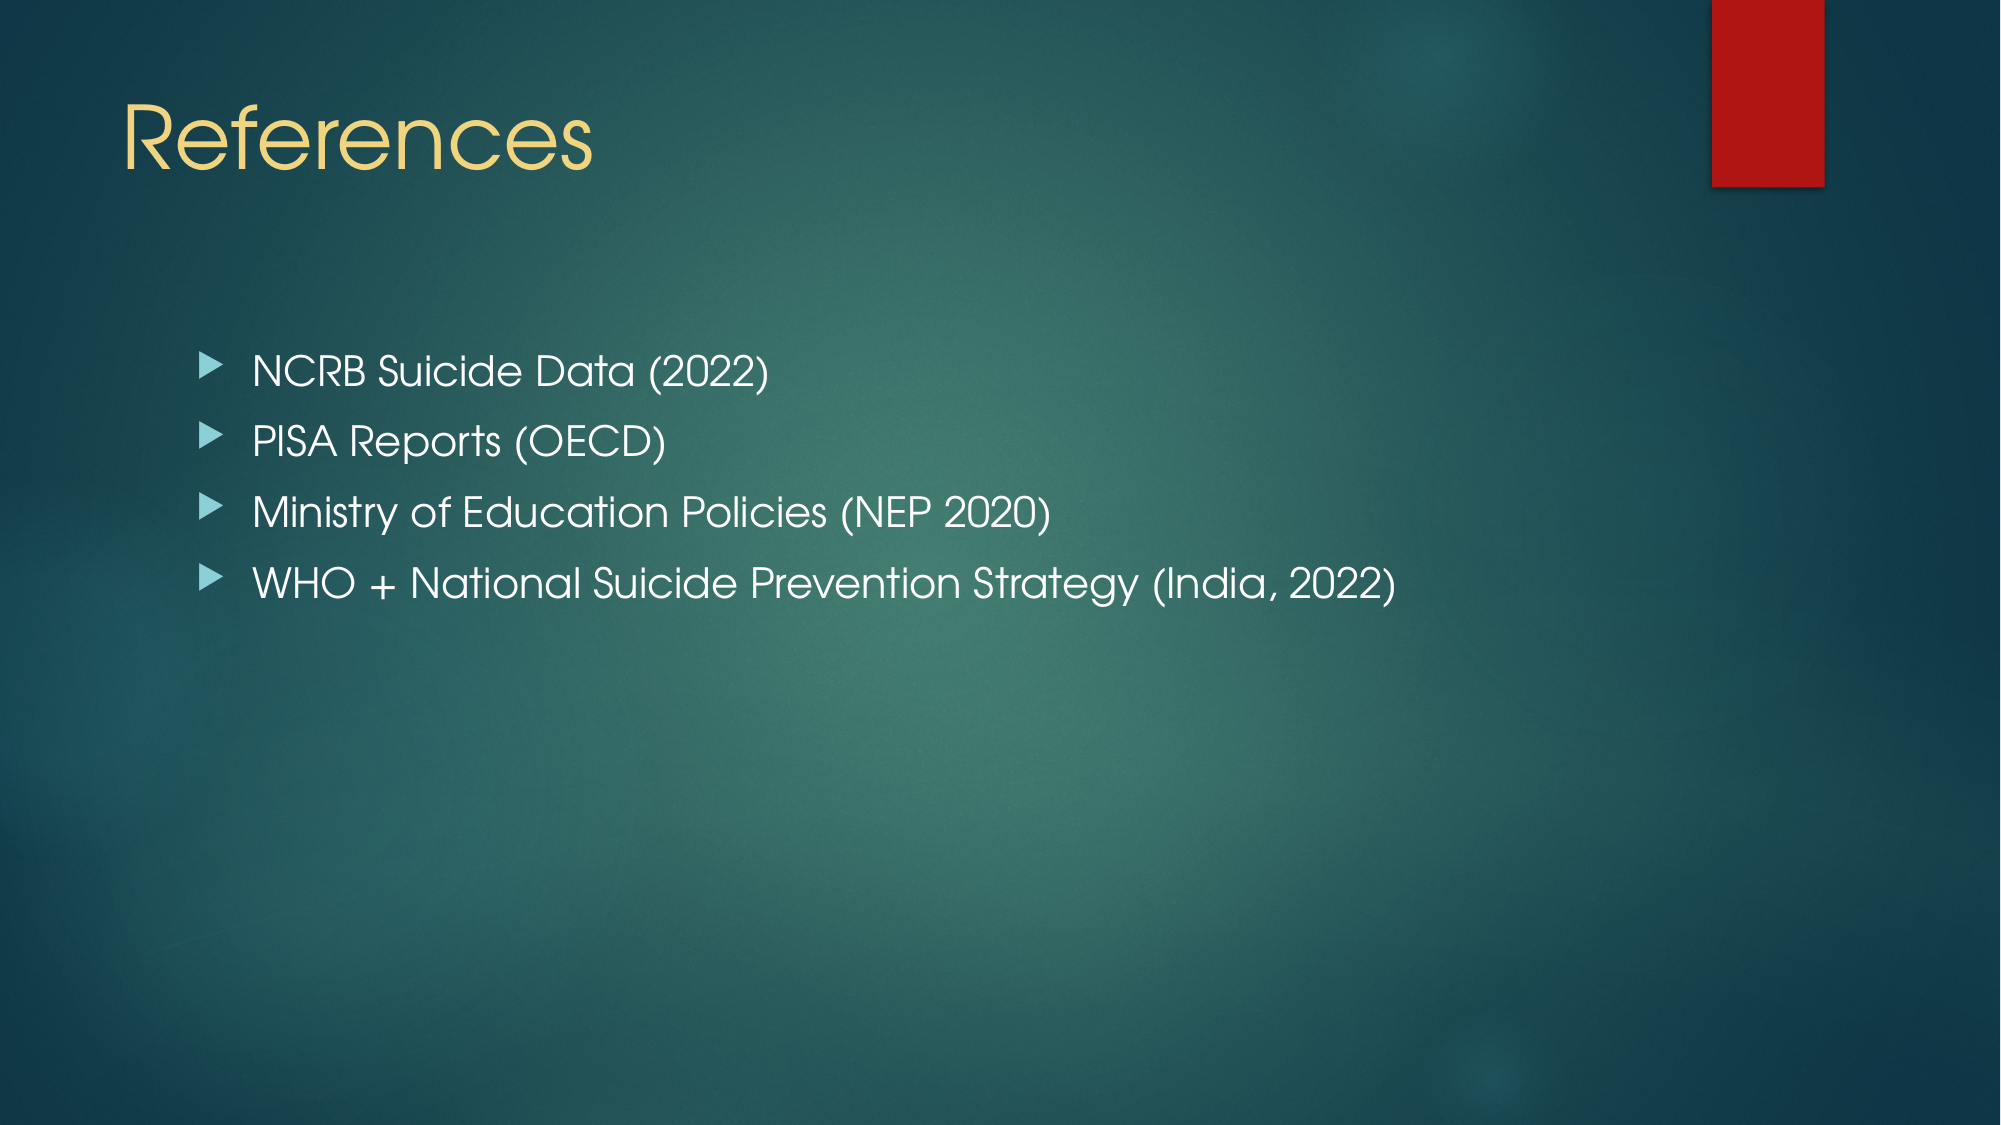

# References
NCRB Suicide Data (2022)
PISA Reports (OECD)
Ministry of Education Policies (NEP 2020)
WHO + National Suicide Prevention Strategy (India, 2022)